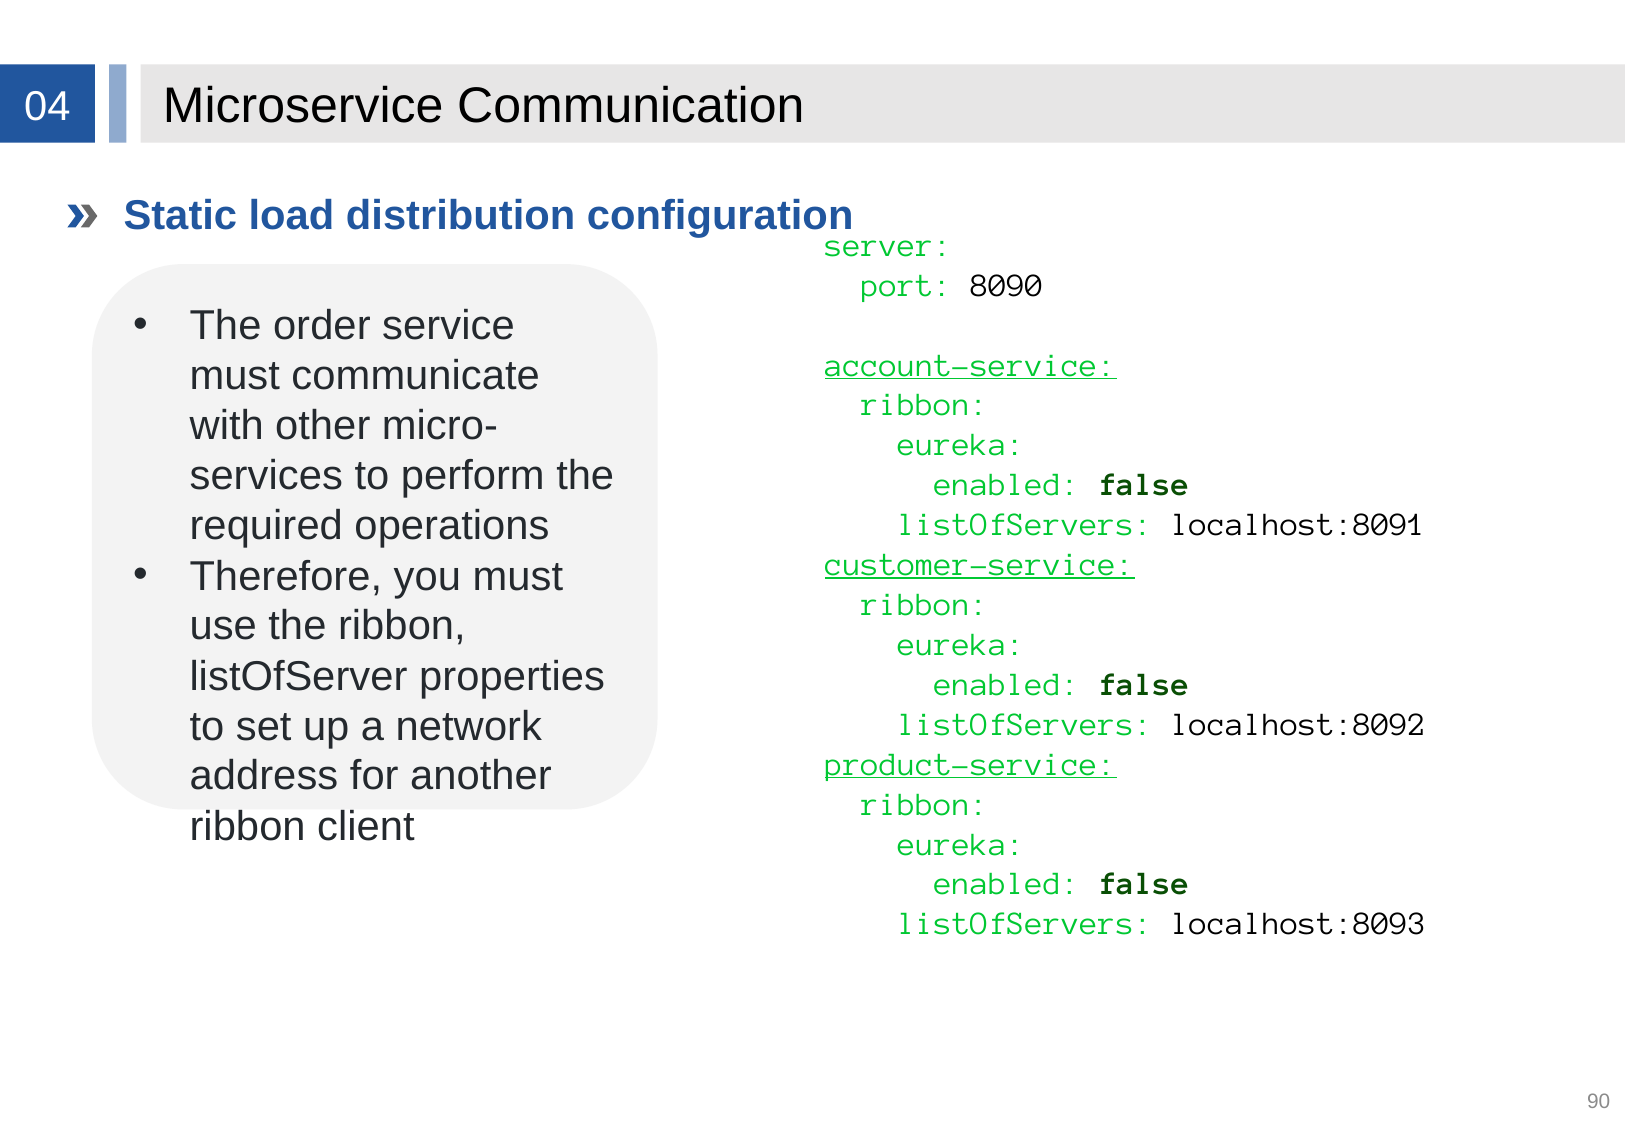

# Microservice Communication
04
Static load distribution configuration

server:
  port: 8090

account-service:
  ribbon:
    eureka:
      enabled: false
    listOfServers: localhost:8091
customer-service:
  ribbon:
    eureka:
      enabled: false
    listOfServers: localhost:8092
product-service:
  ribbon:
    eureka:
      enabled: false
    listOfServers: localhost:8093
The order service must communicate with other micro-services to perform the required operations
Therefore, you must use the ribbon, listOfServer properties to set up a network address for another ribbon client
90